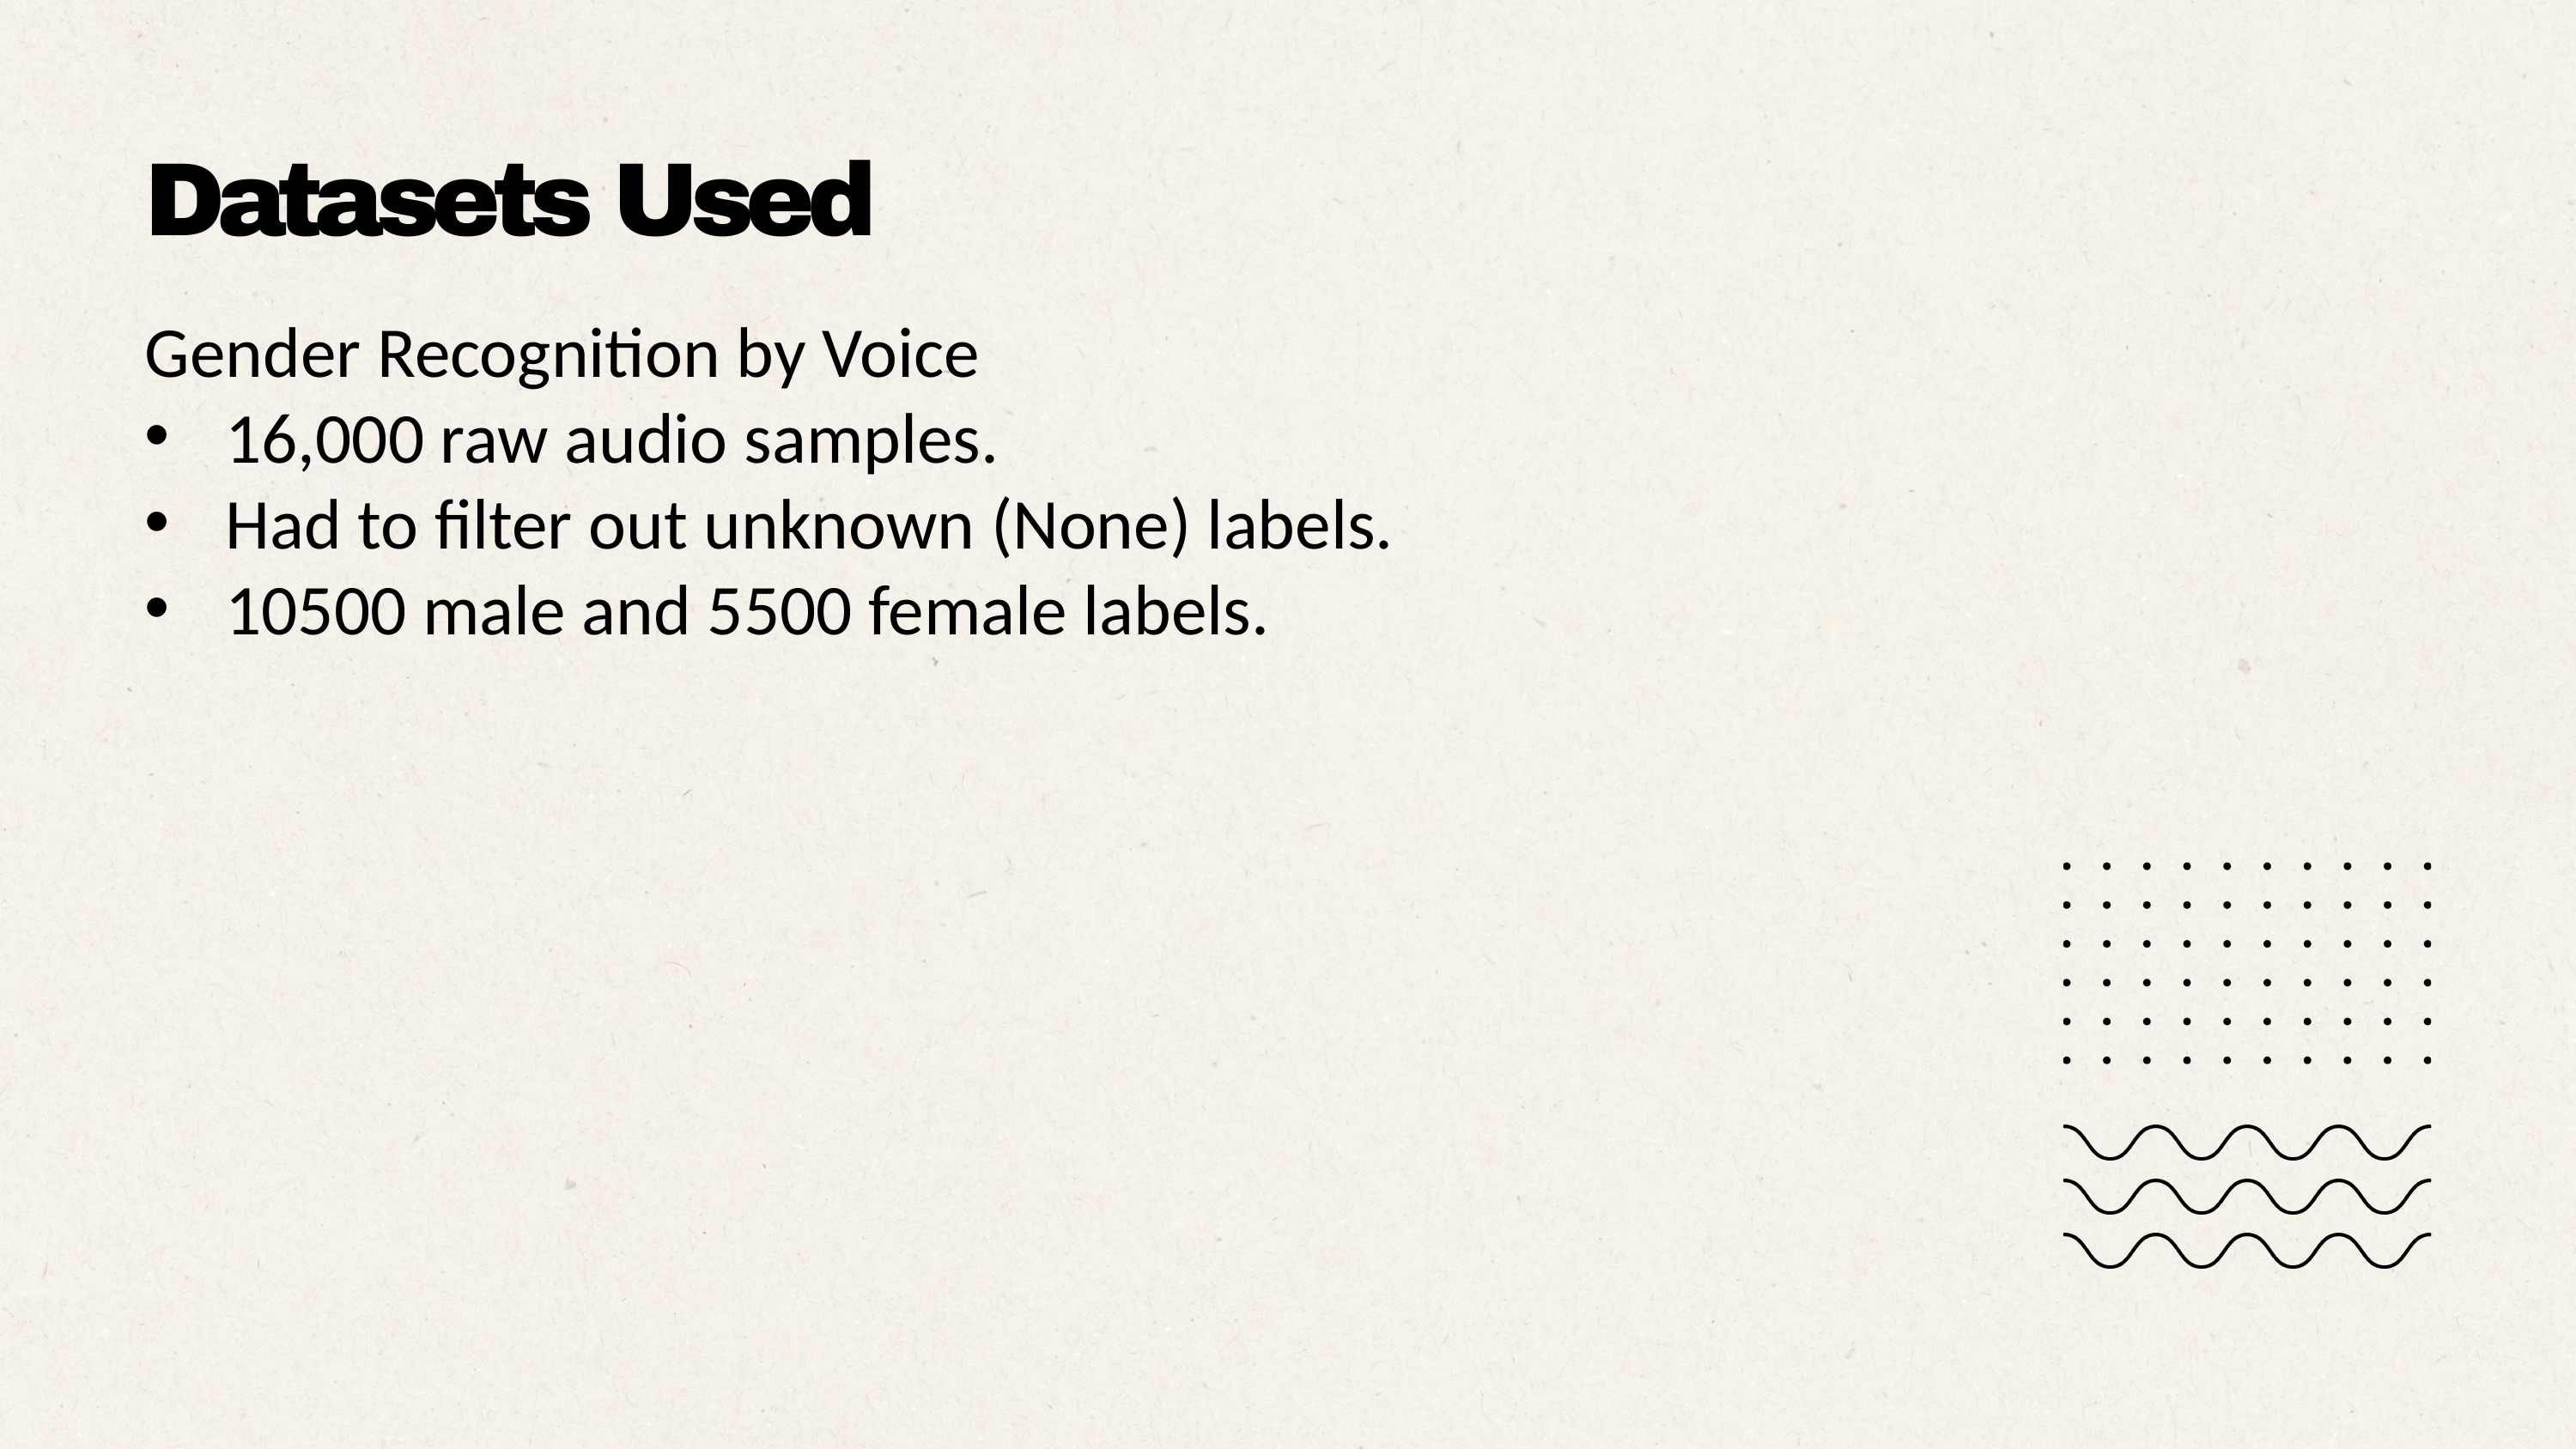

Datasets Used
Gender Recognition by Voice
16,000 raw audio samples.
Had to filter out unknown (None) labels.
10500 male and 5500 female labels.